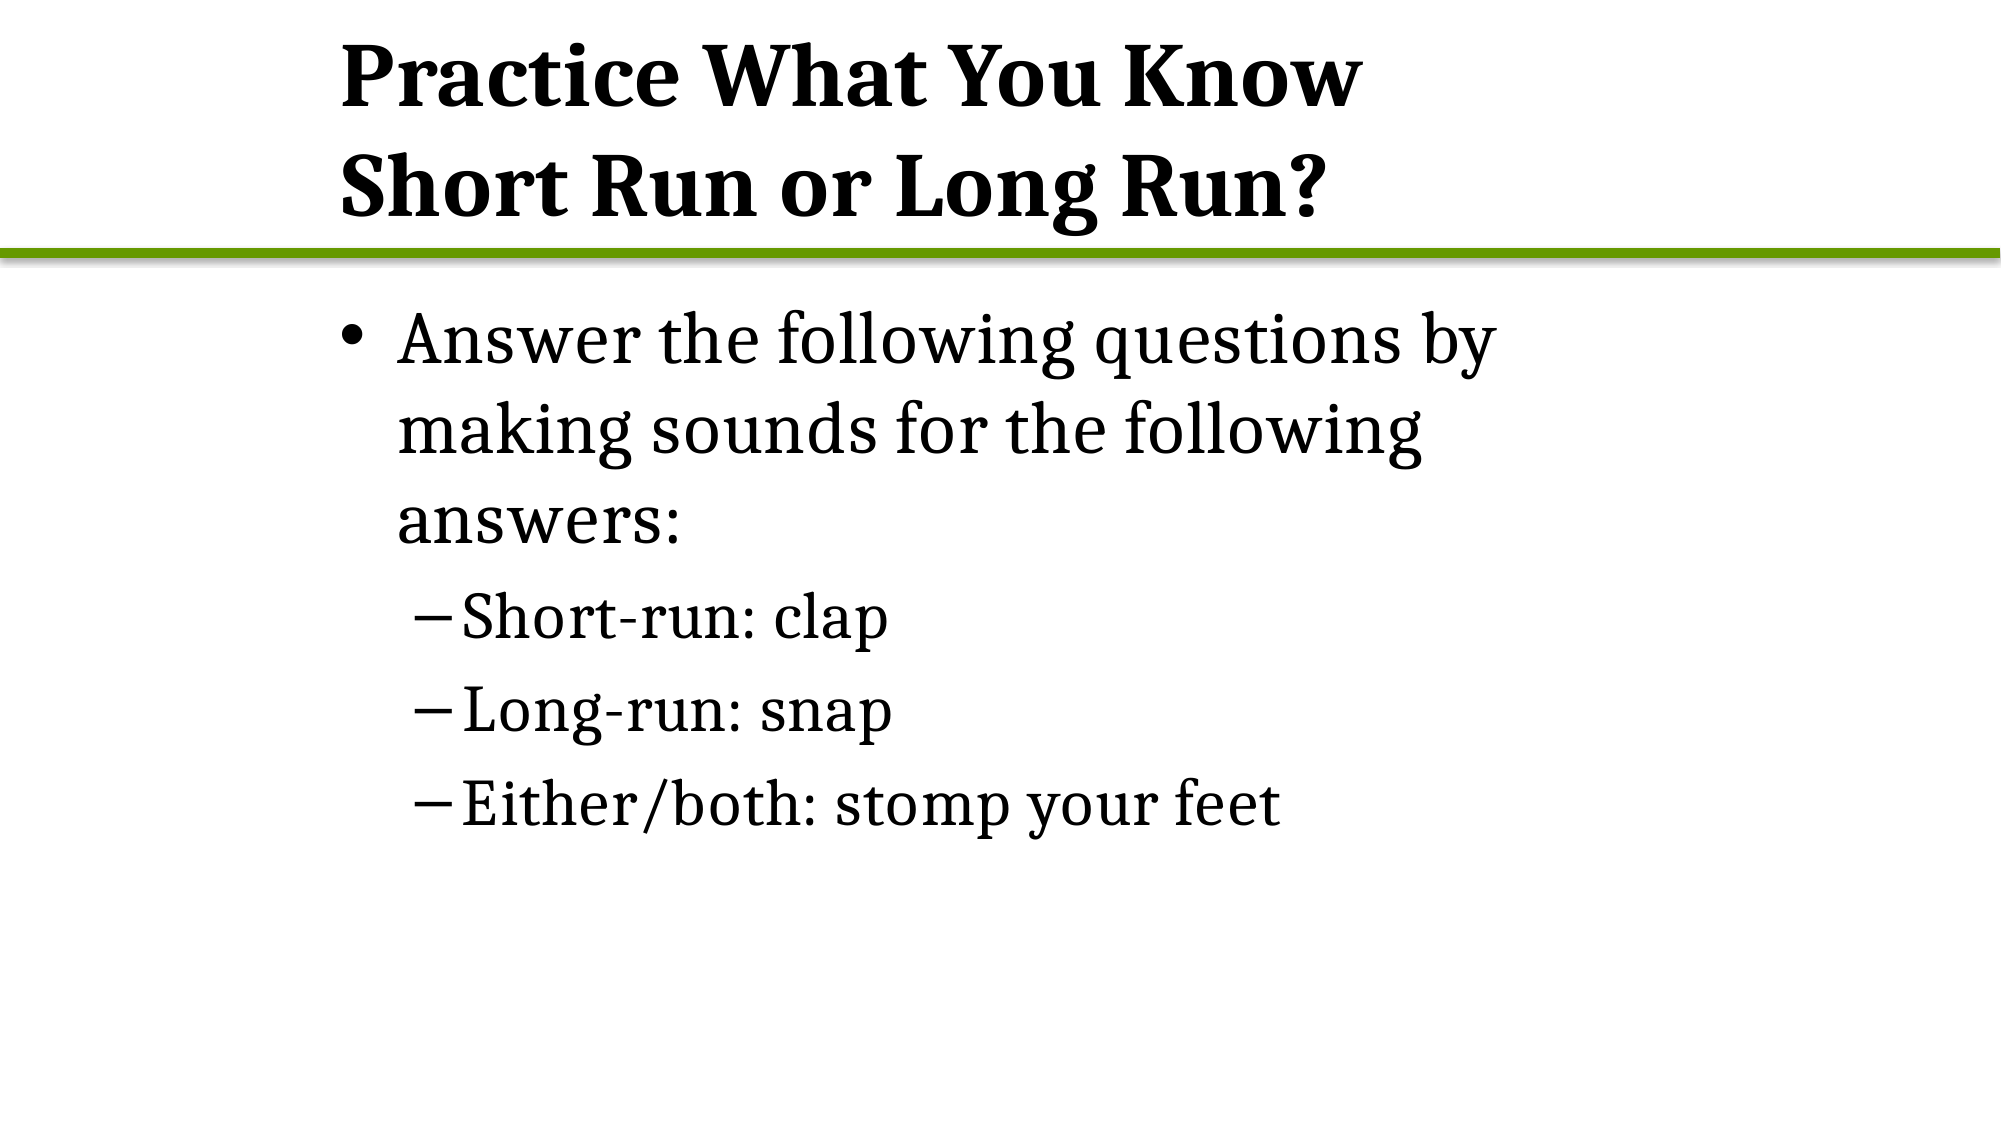

# Practice What You Know Short Run or Long Run?
Answer the following questions by making sounds for the following answers:
Short-run: clap
Long-run: snap
Either/both: stomp your feet